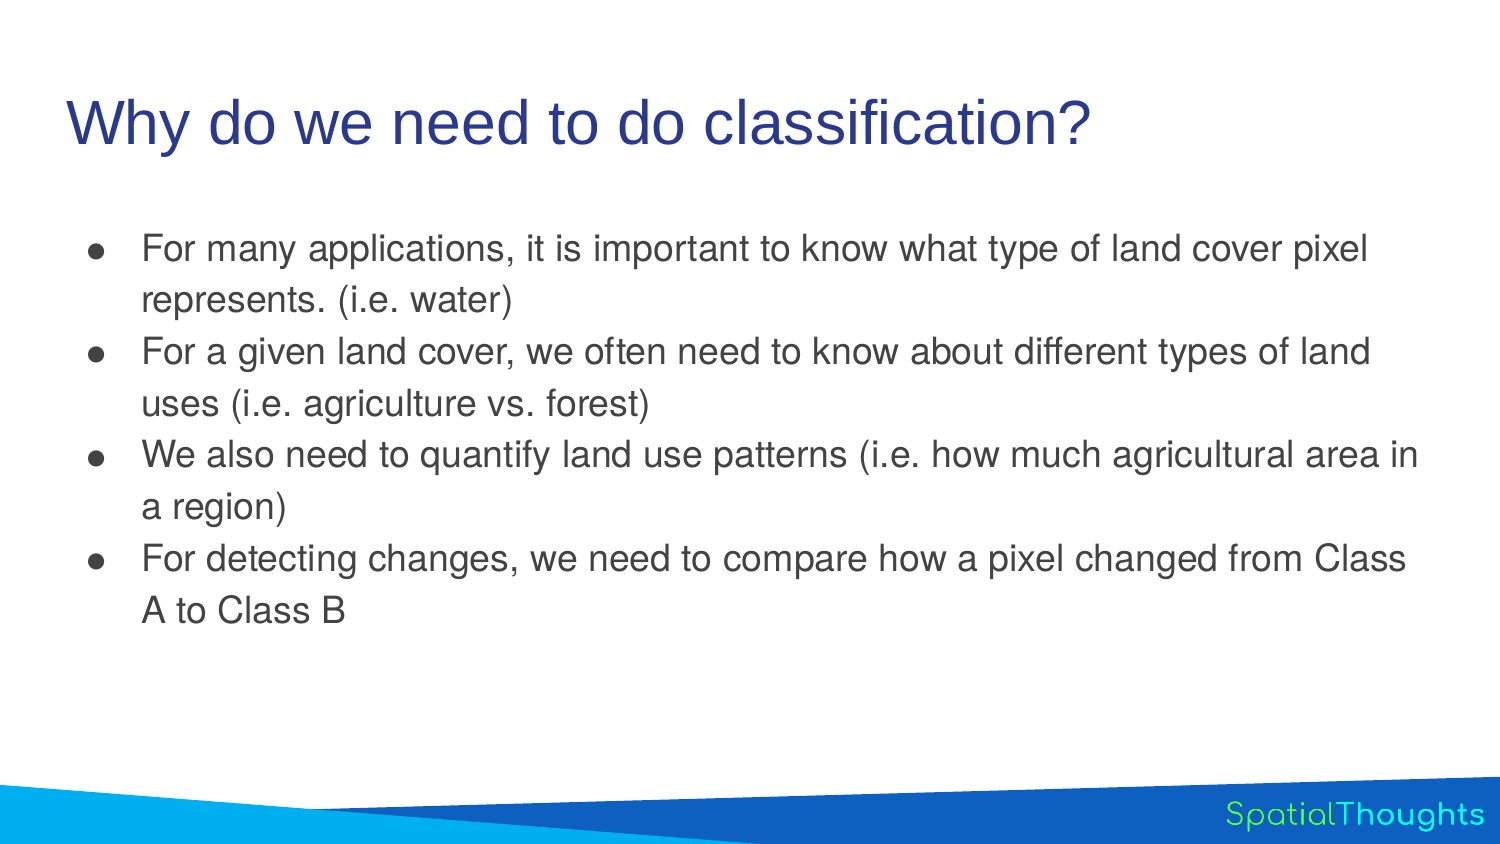

# Why do we need to do classification?
For many applications, it is important to know what type of land cover pixel represents. (i.e. water)
For a given land cover, we often need to know about different types of land uses (i.e. agriculture vs. forest)
We also need to quantify land use patterns (i.e. how much agricultural area in a region)
For detecting changes, we need to compare how a pixel changed from Class A to Class B